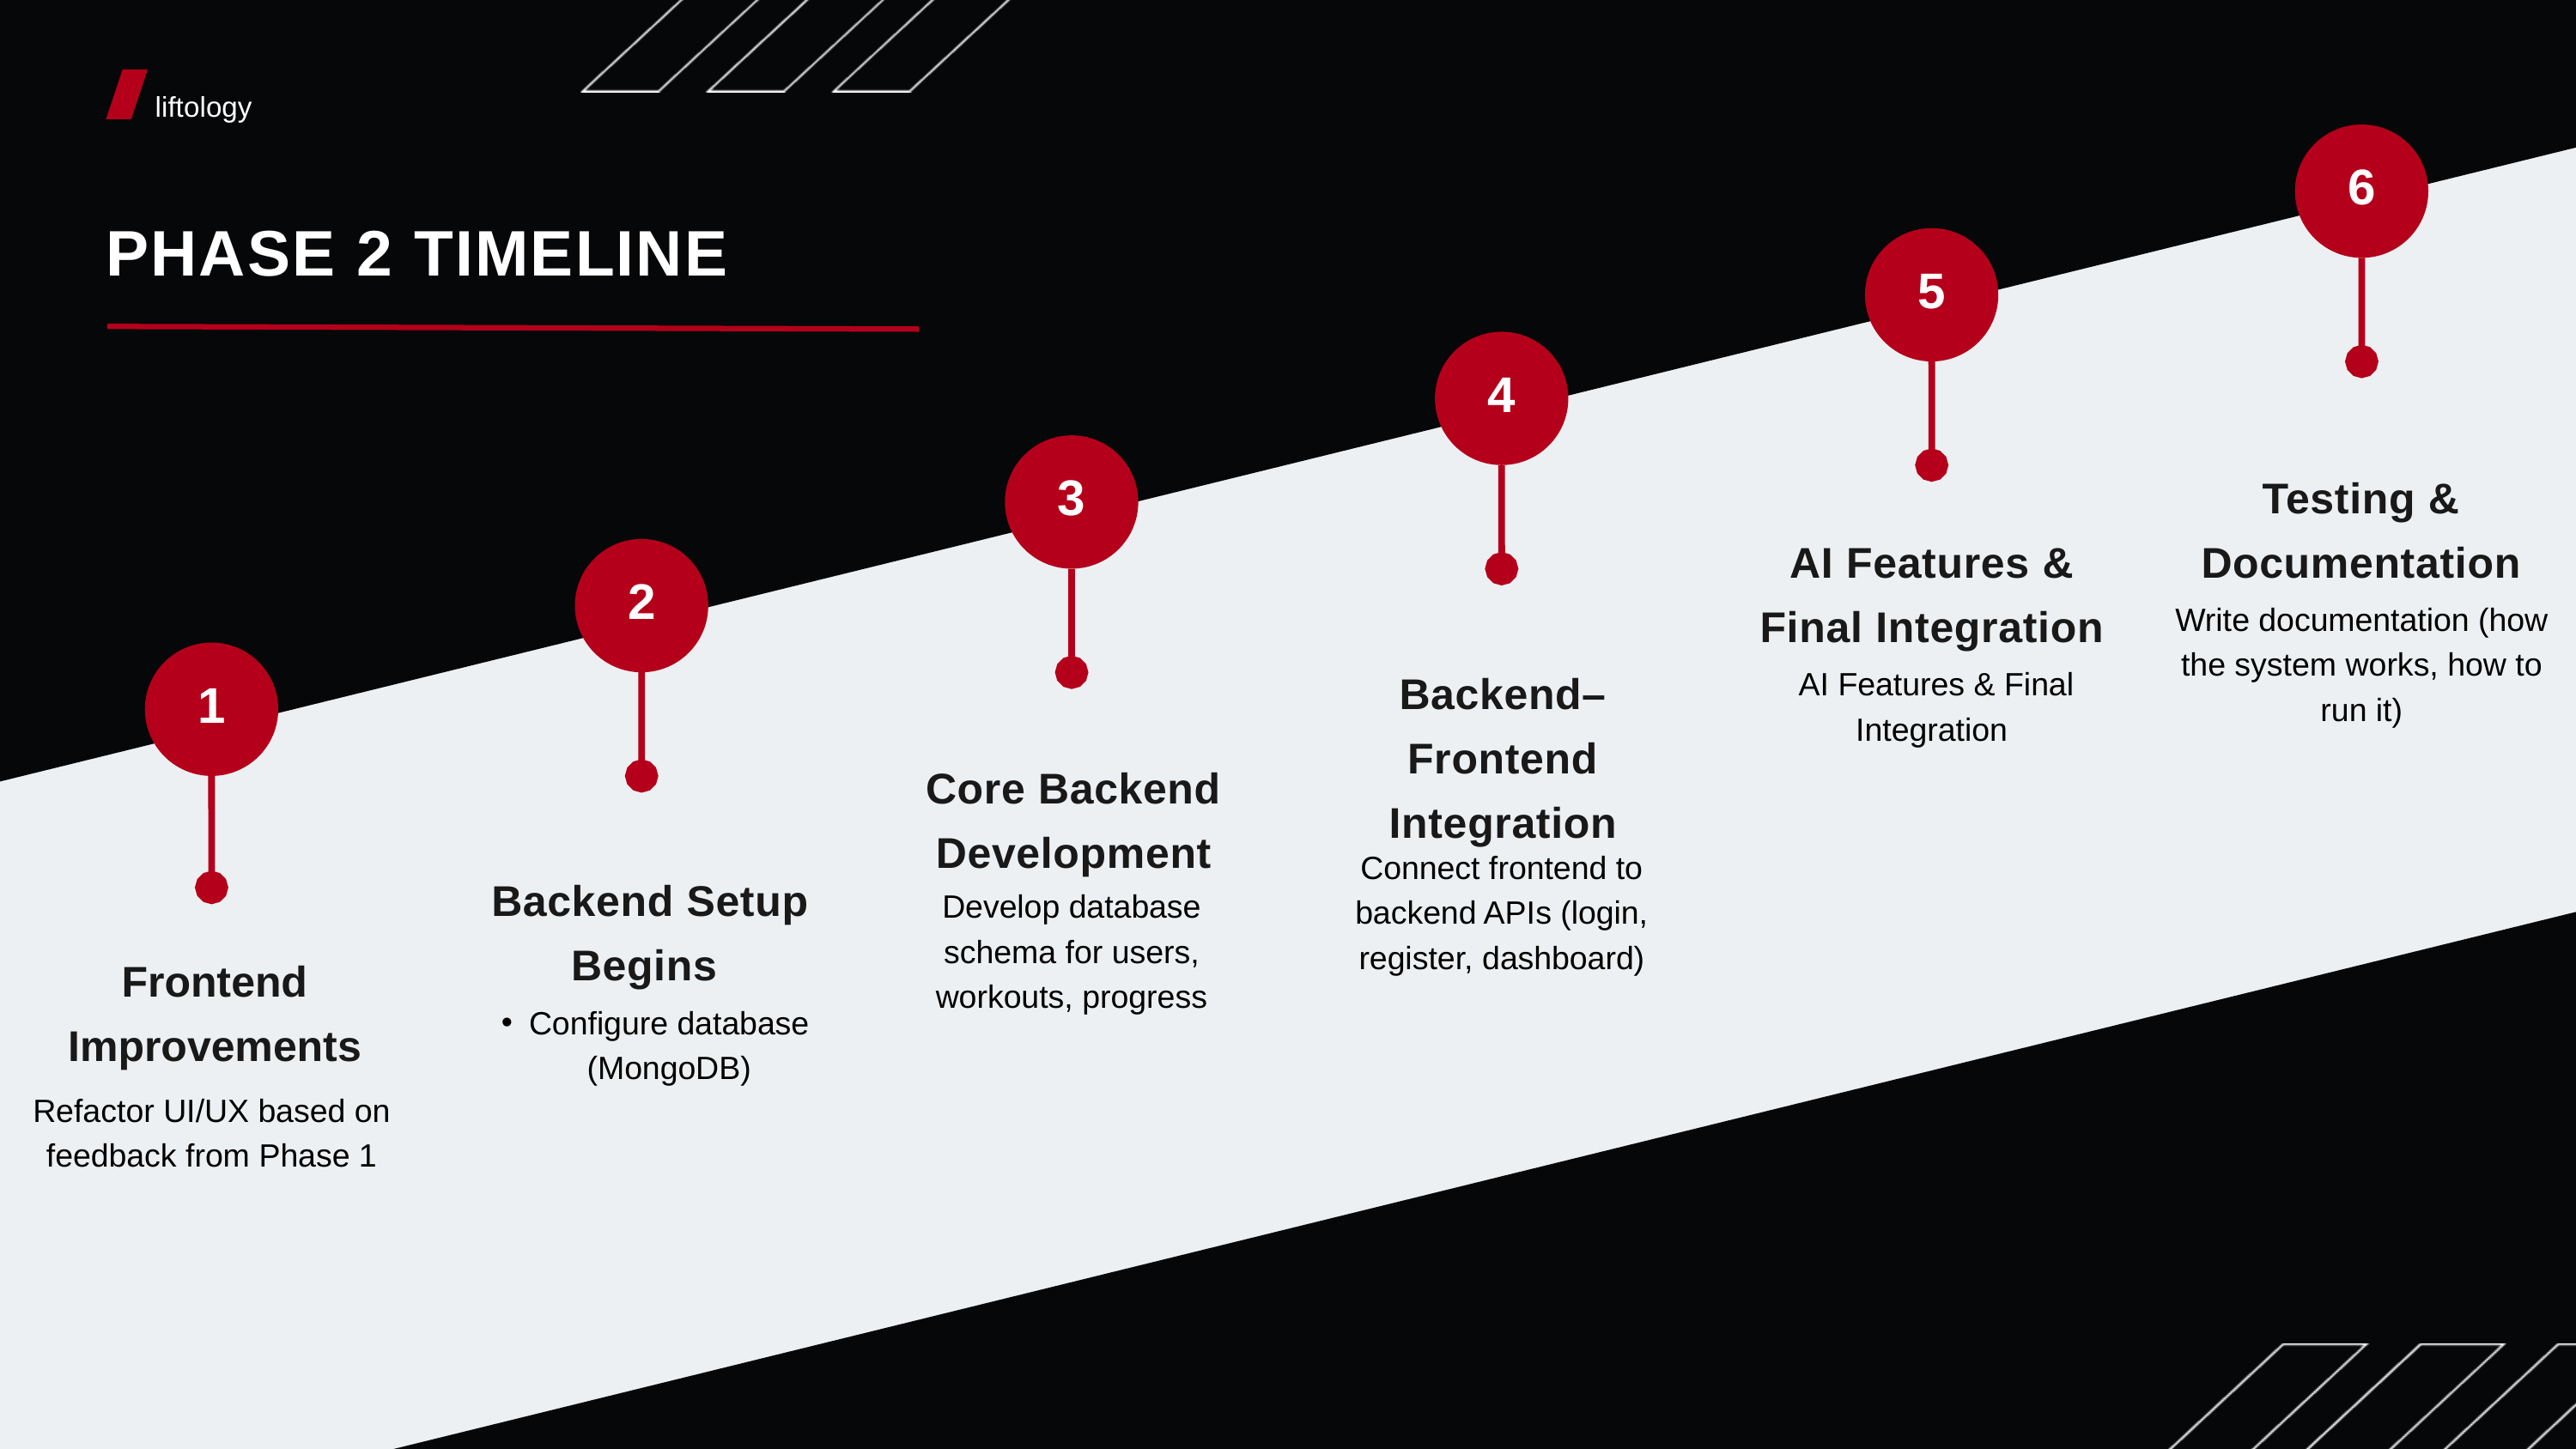

| Frontend Improvements | Backend Setup Begins | Core Backend Development | Backend–Frontend Integration | AI Features & Final Integration | Testing & Documentation |
| --- | --- | --- | --- | --- | --- |

liftology

6
PHASE 2 TIMELINE

5

4

3

2

Write documentation (how the system works, how to run it)

1
 AI Features & Final Integration

Connect frontend to backend APIs (login, register, dashboard)
Develop database schema for users, workouts, progress
Configure database (MongoDB)

Refactor UI/UX based on feedback from Phase 1